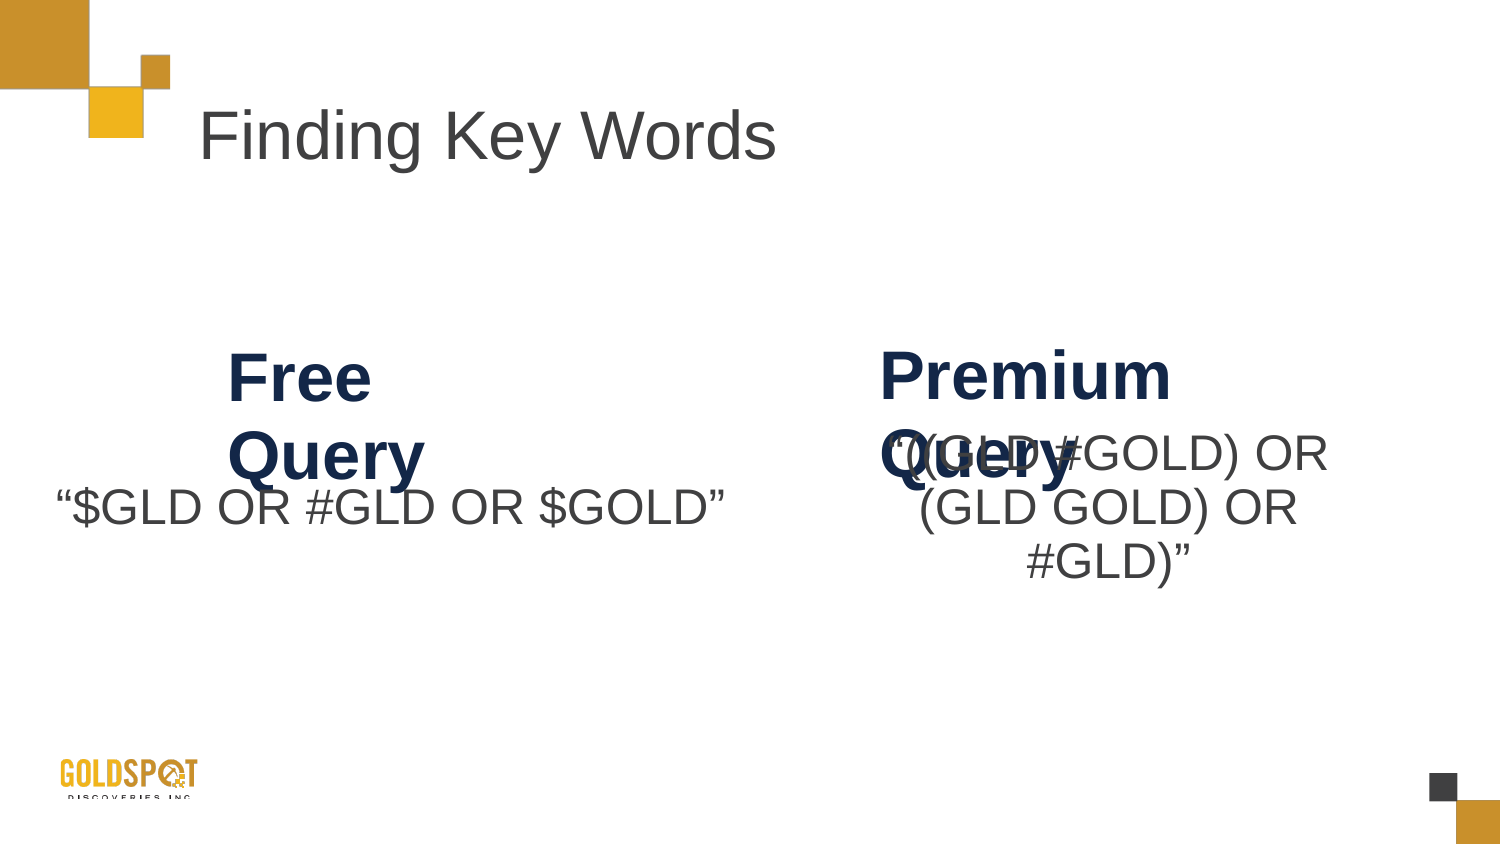

# Finding Key Words
Premium Query
Free Query
“((GLD #GOLD) OR (GLD GOLD) OR #GLD)”
“$GLD OR #GLD OR $GOLD”